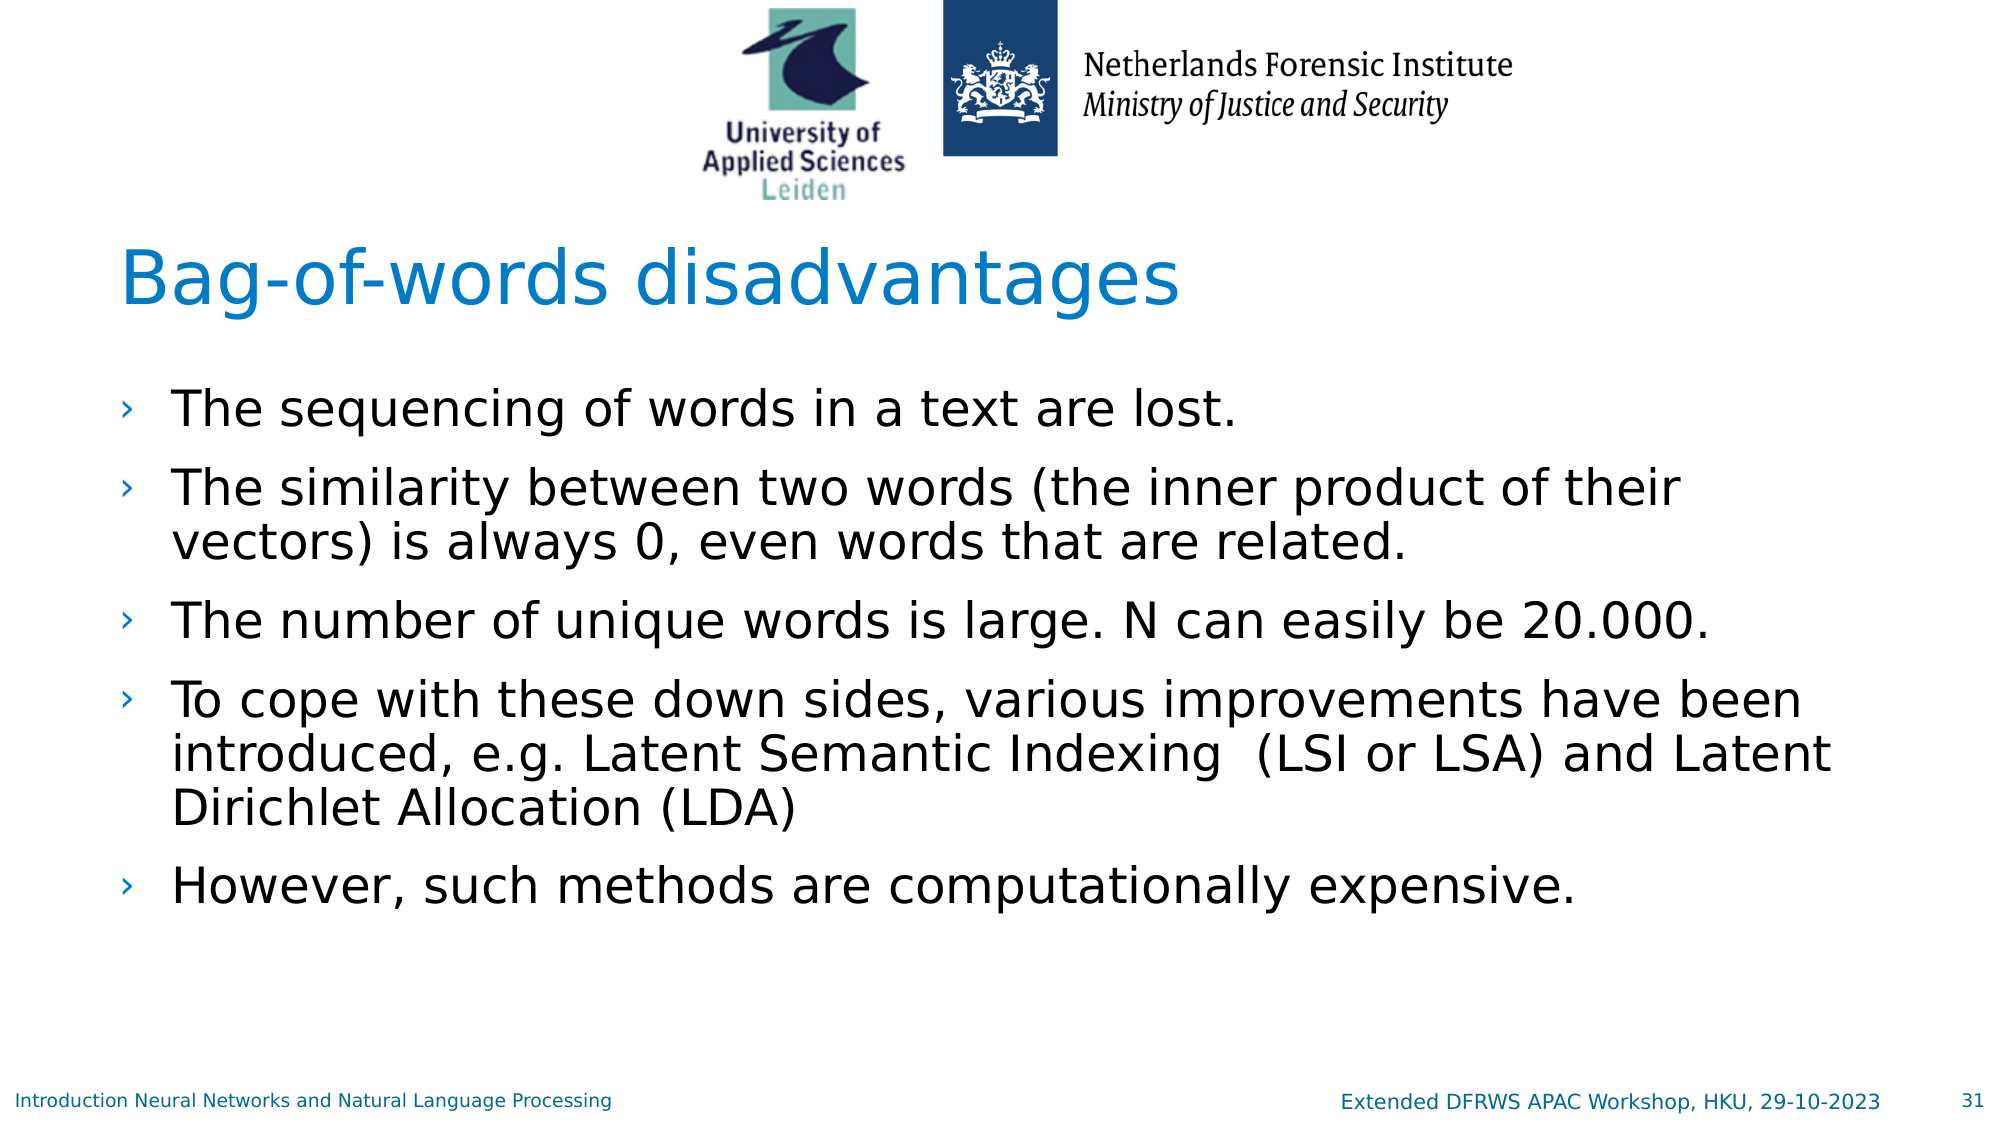

# Bag-of-words disadvantages
The sequencing of words in a text are lost.
The similarity between two words (the inner product of their vectors) is always 0, even words that are related.
The number of unique words is large. N can easily be 20.000.
To cope with these down sides, various improvements have been introduced, e.g. Latent Semantic Indexing  (LSI or LSA) and Latent Dirichlet Allocation (LDA)
However, such methods are computationally expensive.
Introduction Neural Networks and Natural Language Processing
Extended DFRWS APAC Workshop, HKU, 29-10-2023
31